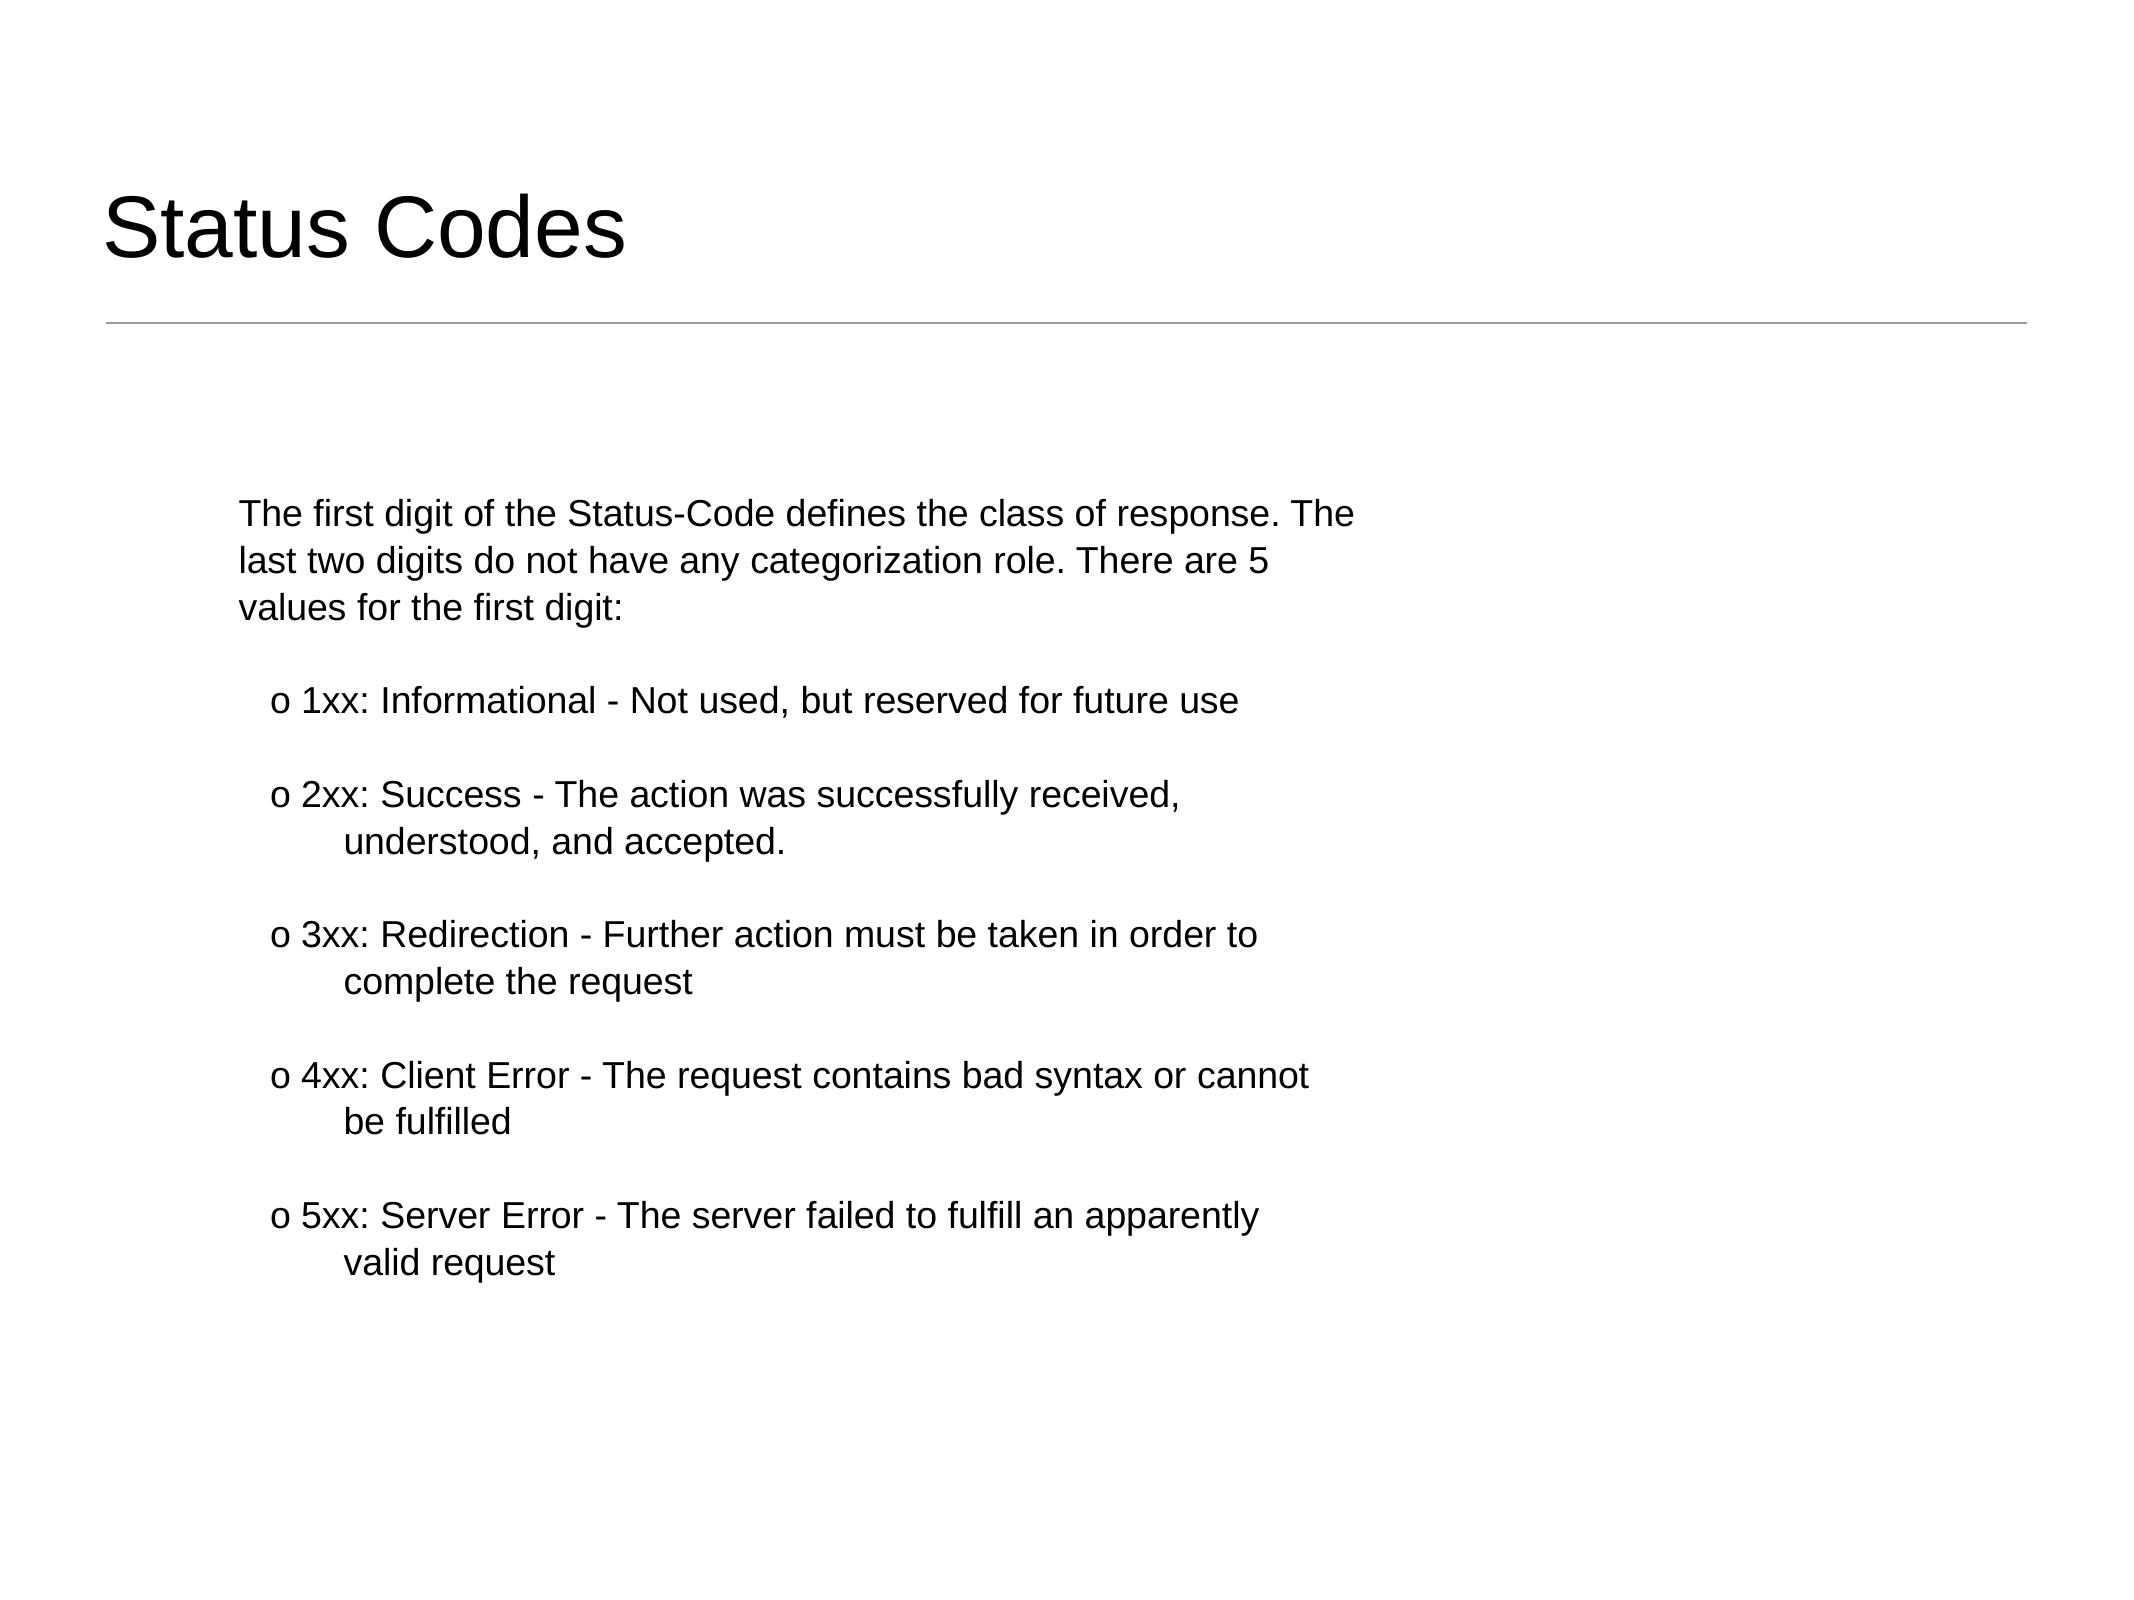

# Status Codes

   The first digit of the Status-Code defines the class of response. The
   last two digits do not have any categorization role. There are 5
   values for the first digit:

      o 1xx: Informational - Not used, but reserved for future use

      o 2xx: Success - The action was successfully received,
             understood, and accepted.

      o 3xx: Redirection - Further action must be taken in order to
             complete the request

      o 4xx: Client Error - The request contains bad syntax or cannot
             be fulfilled

      o 5xx: Server Error - The server failed to fulfill an apparently
             valid request